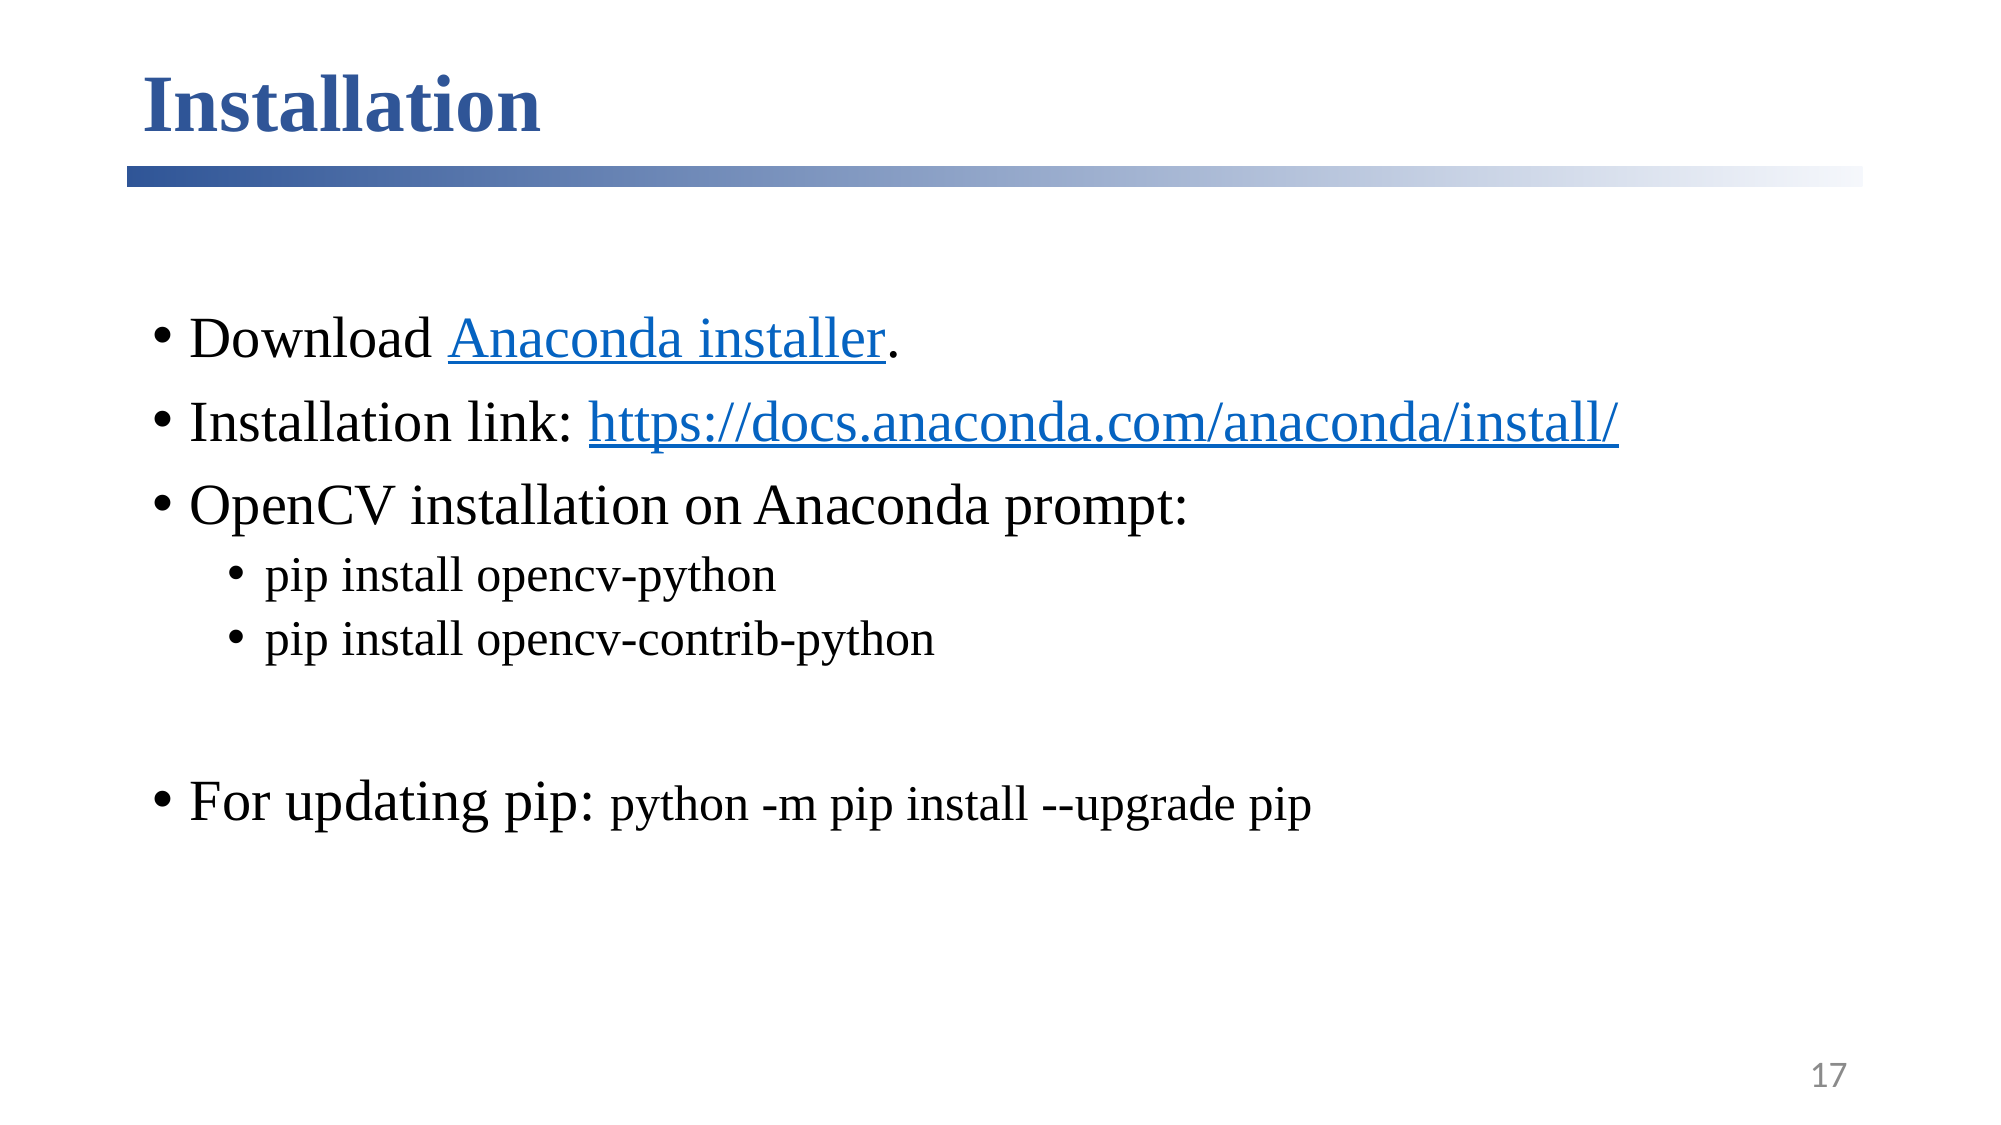

# Installation
Download Anaconda installer.
Installation link: https://docs.anaconda.com/anaconda/install/
OpenCV installation on Anaconda prompt:
pip install opencv-python
pip install opencv-contrib-python

For updating pip: python -m pip install --upgrade pip

17